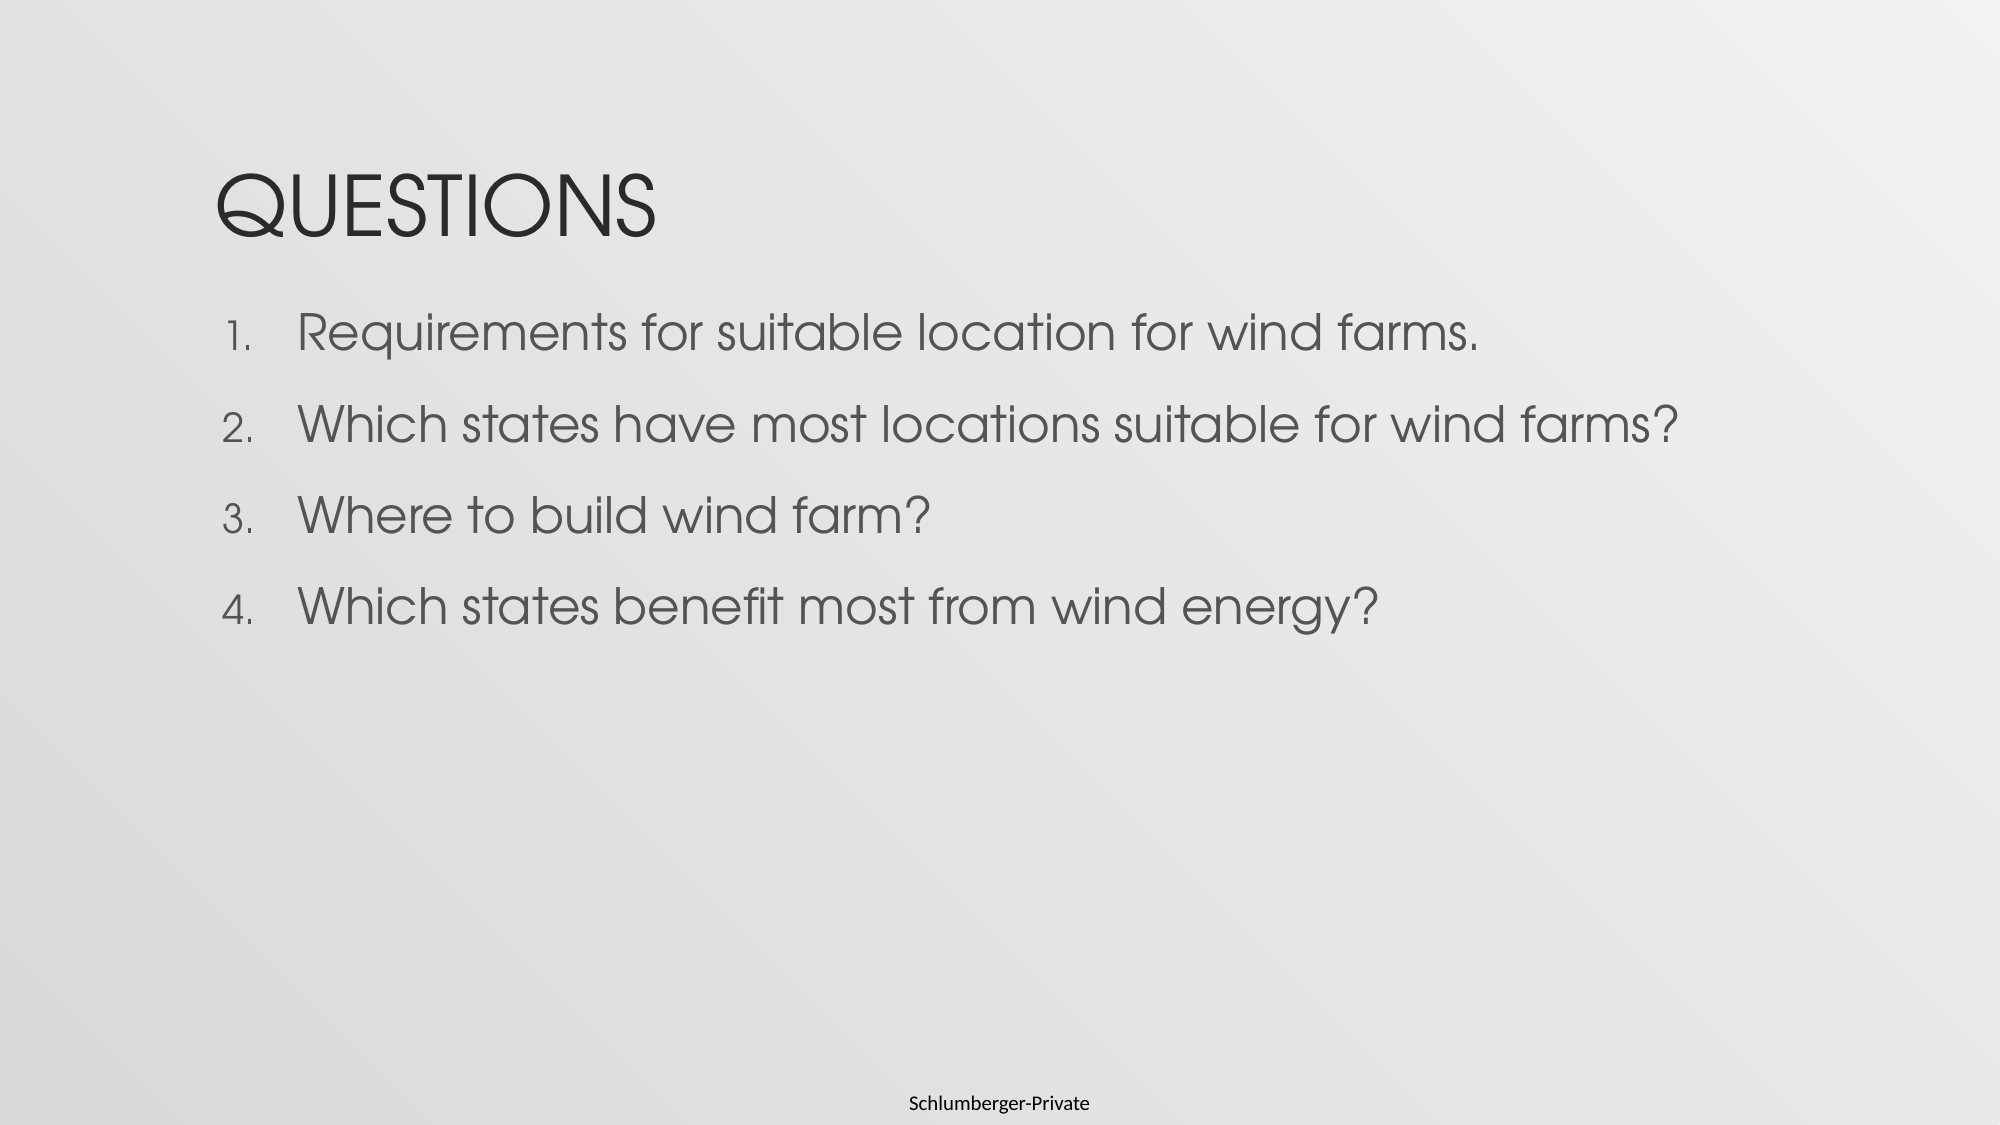

# Questions
Requirements for suitable location for wind farms.
Which states have most locations suitable for wind farms?
Where to build wind farm?
Which states benefit most from wind energy?